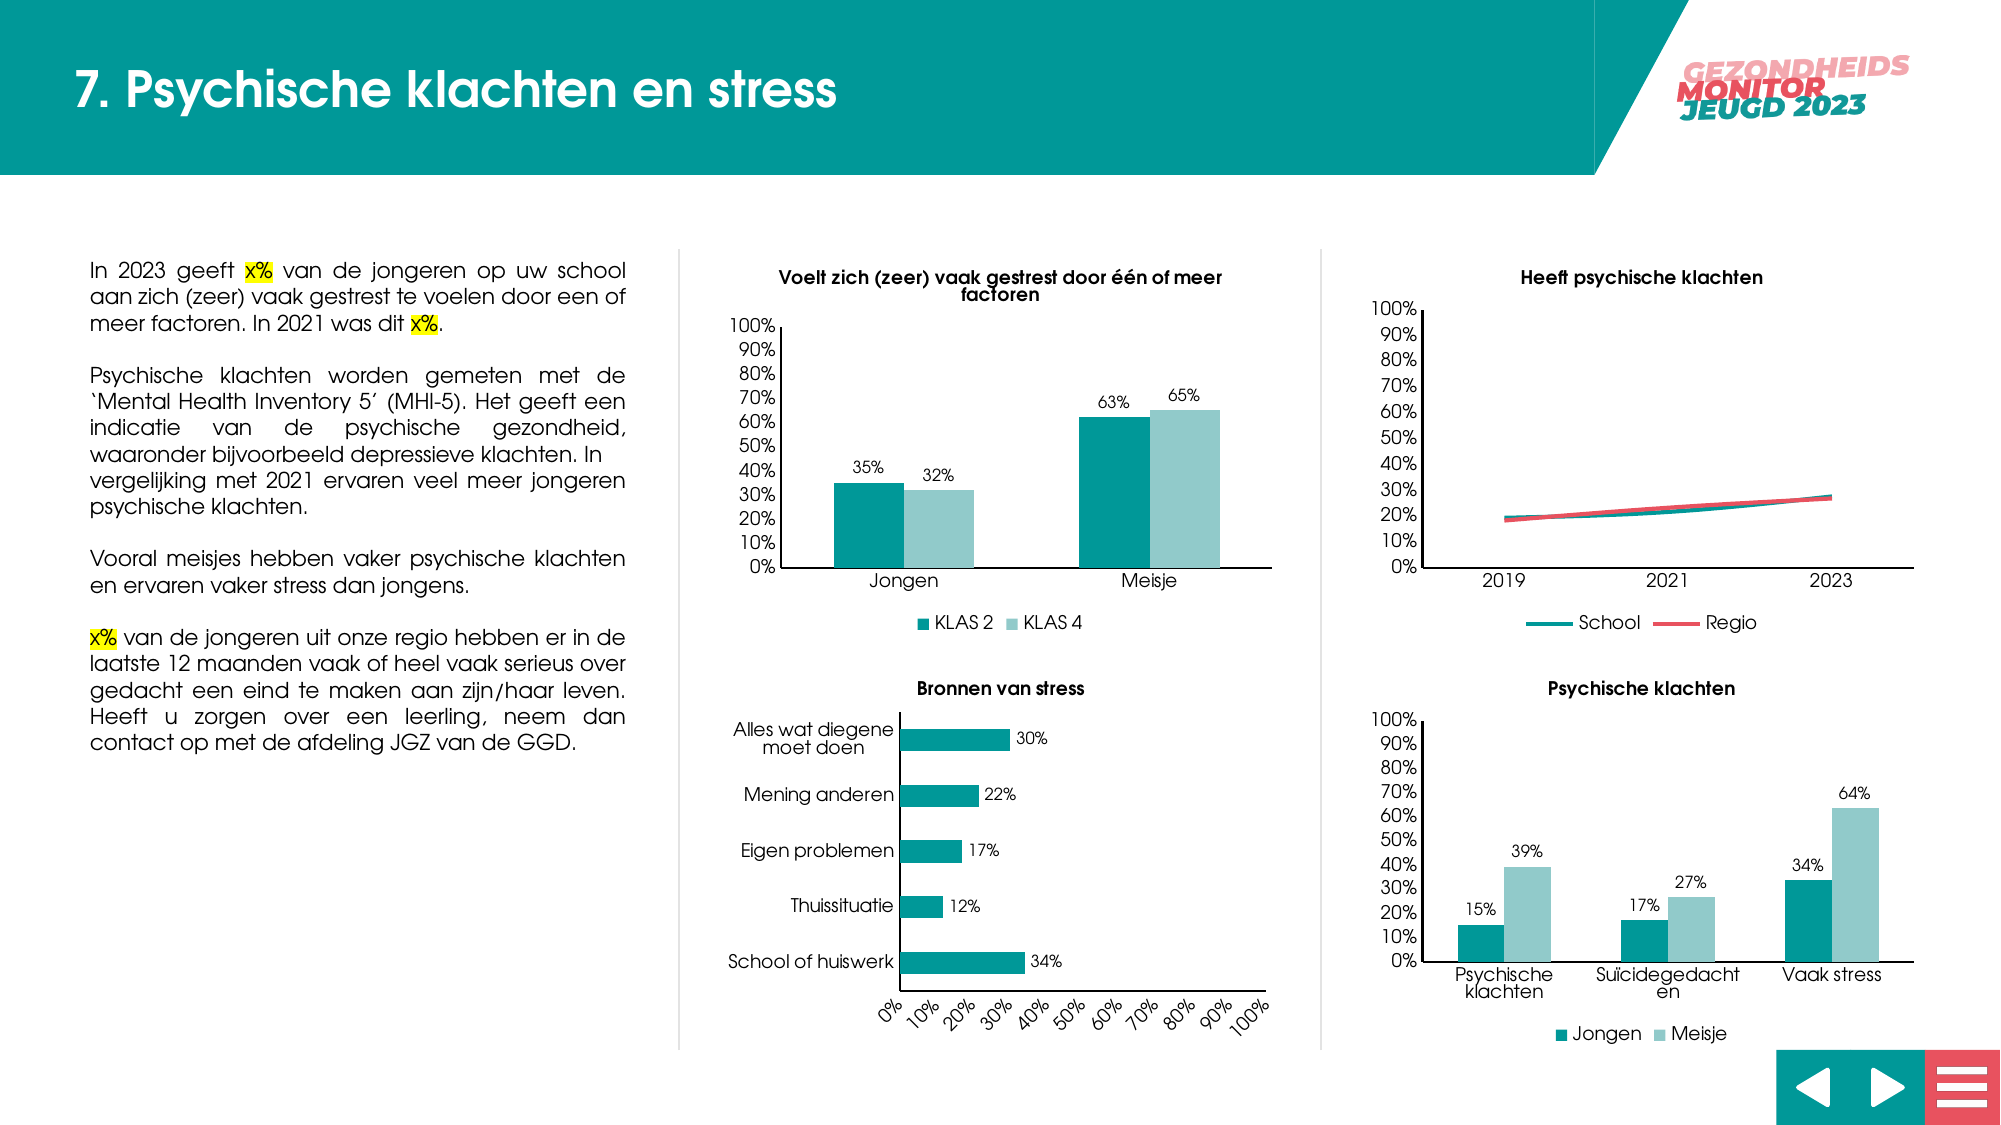

### Chart: Voelt zich (zeer) vaak gestrest door één of meer factoren

| Category | KLAS 2 | KLAS 4 |
|---|---|---|
| Jongen | 0.3541147 | 0.3221477 |
| Meisje | 0.625641 | 0.6540881 |

### Chart: Heeft psychische klachten

| Category | School | Regio |
|---|---|---|
| 2019 | 0.1941355 | 0.1837838 |
| 2021 | 0.2170596 | 0.2331147 |
| 2023 | 0.2767742 | 0.2691995 |

### Chart: Bronnen van stress

| Category | val |
|---|---|
| School of huiswerk | 0.3409091 |
| Thuissituatie | 0.1178862 |
| Eigen problemen | 0.1695828 |
| Mening anderen | 0.2151984 |
| Alles wat diegene moet doen | 0.3016194 |

### Chart: Psychische klachten

| Category | Jongen | Meisje |
|---|---|---|
| Psychische klachten | 0.1542484 | 0.394702 |
| Suïcidegedachten | 0.1736011 | 0.2682216 |
| Vaak stress | 0.3388889 | 0.6367403 |